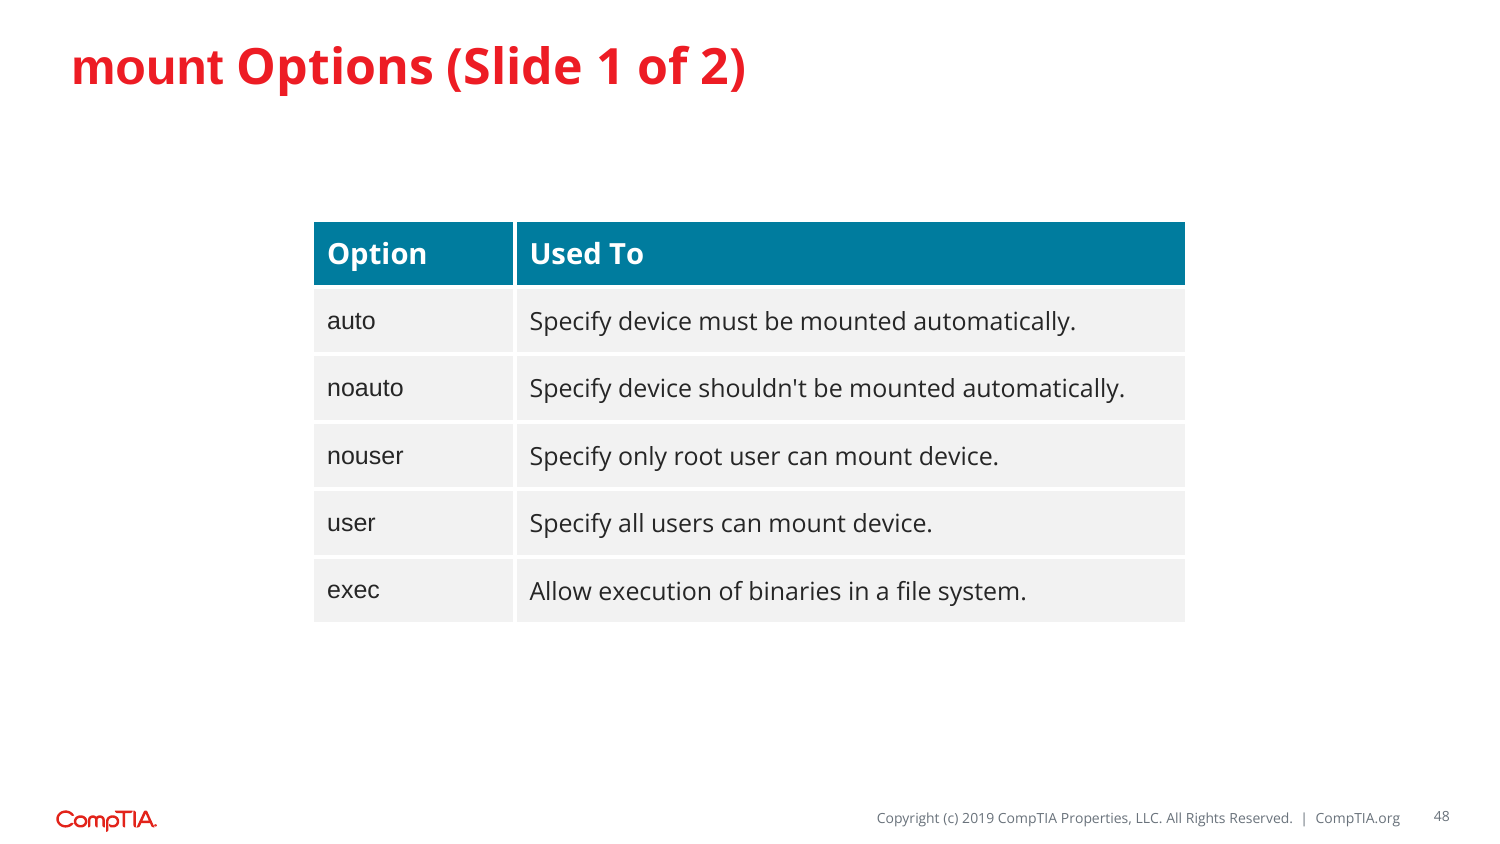

# mount Options (Slide 1 of 2)
| Option | Used To |
| --- | --- |
| auto | Specify device must be mounted automatically. |
| noauto | Specify device shouldn't be mounted automatically. |
| nouser | Specify only root user can mount device. |
| user | Specify all users can mount device. |
| exec | Allow execution of binaries in a file system. |
48